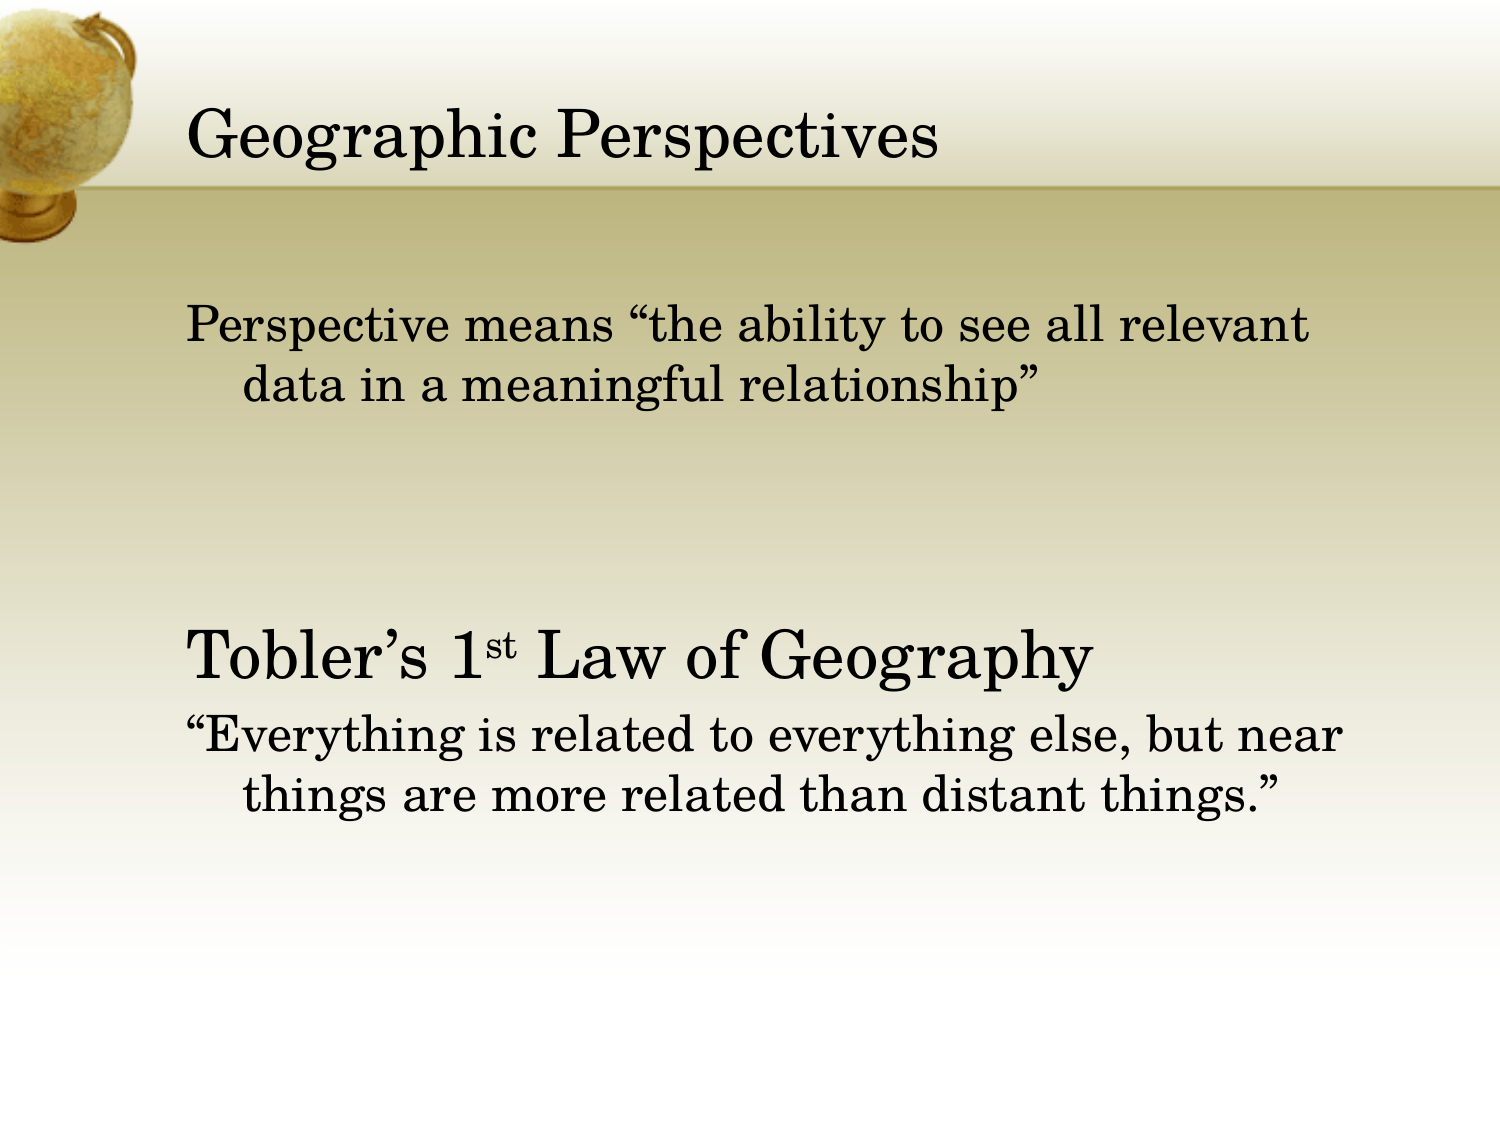

# Geographic Perspectives

Perspective means “the ability to see all relevant data in a meaningful relationship”

Tobler’s 1st Law of Geography
“Everything is related to everything else, but near things are more related than distant things.”